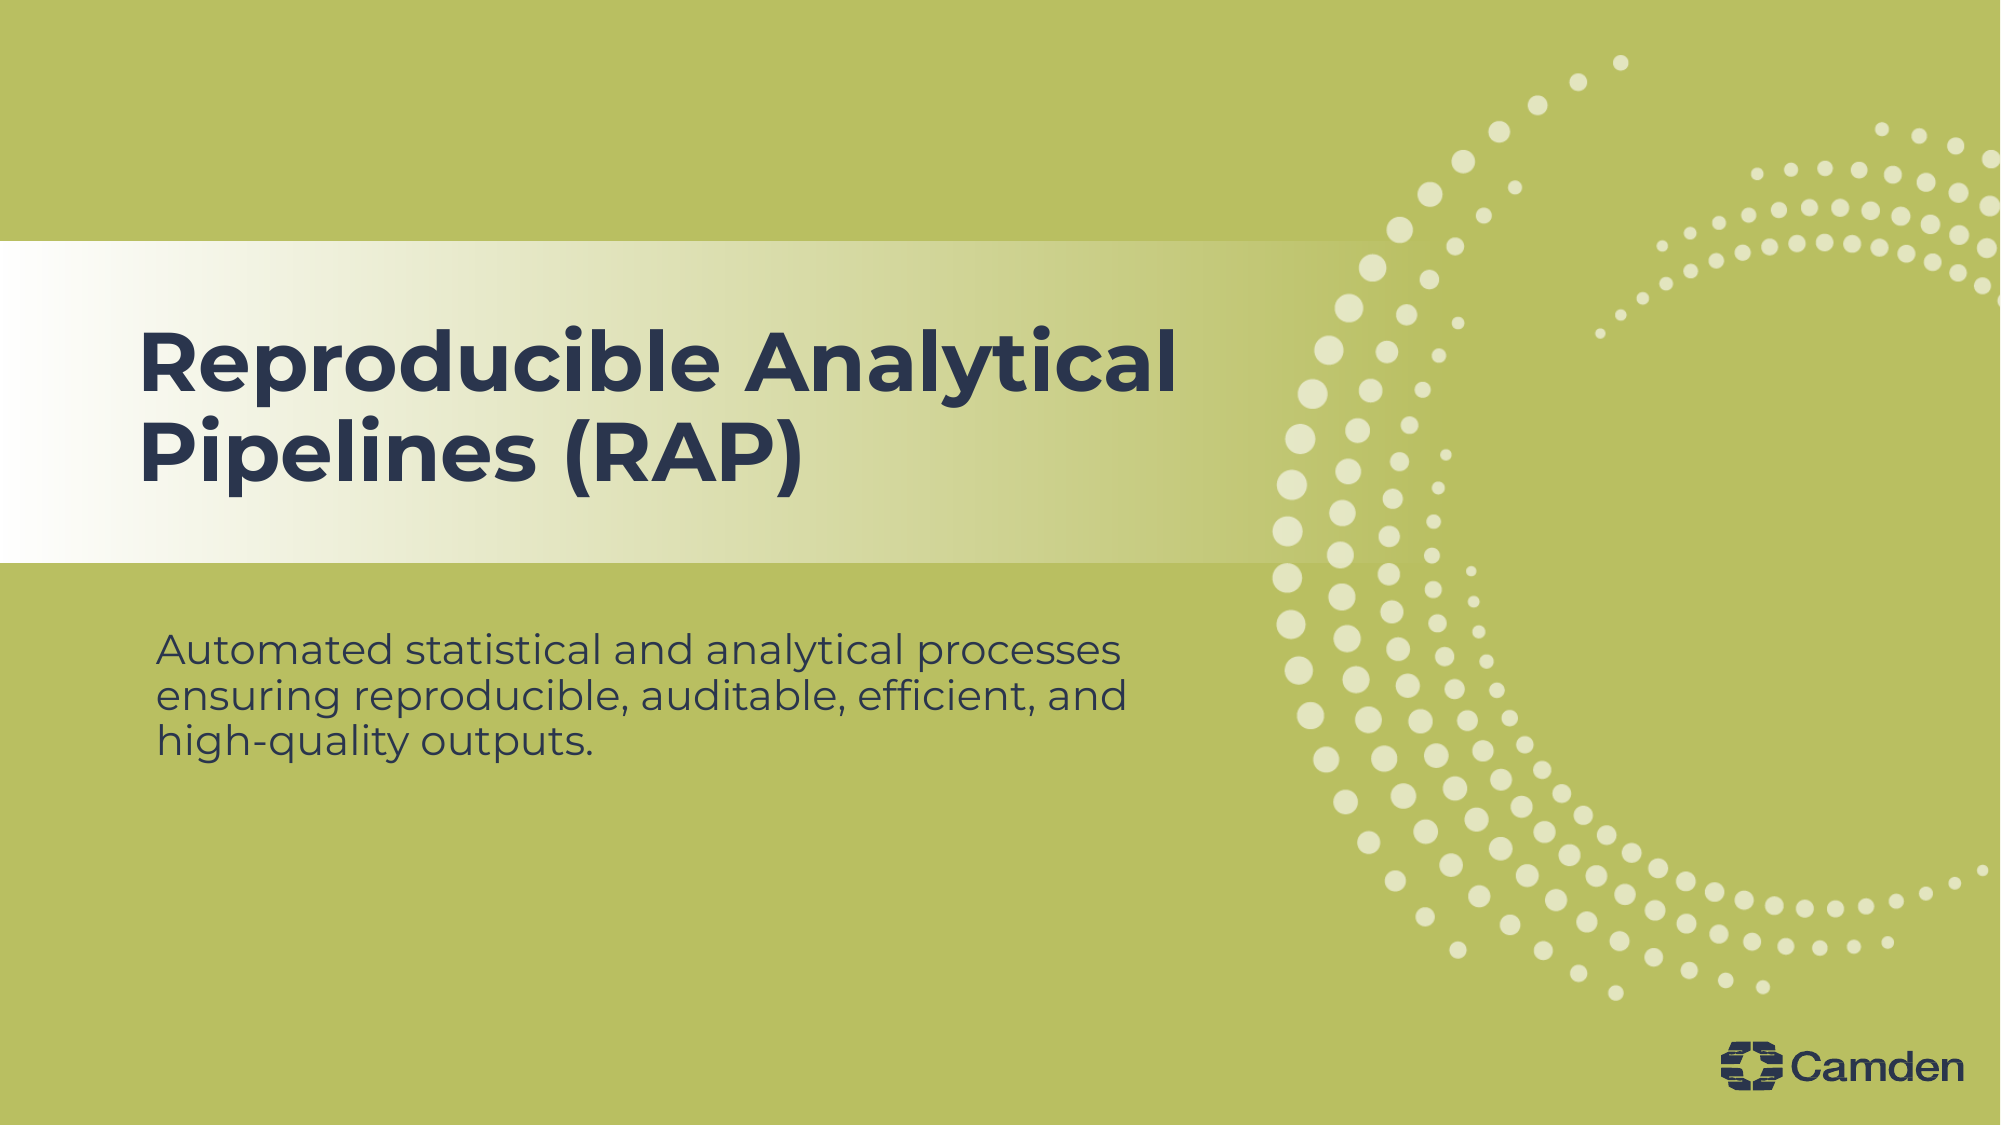

# Reproducible Analytical Pipelines (RAP)
Automated statistical and analytical processes ensuring reproducible, auditable, efficient, and high-quality outputs.